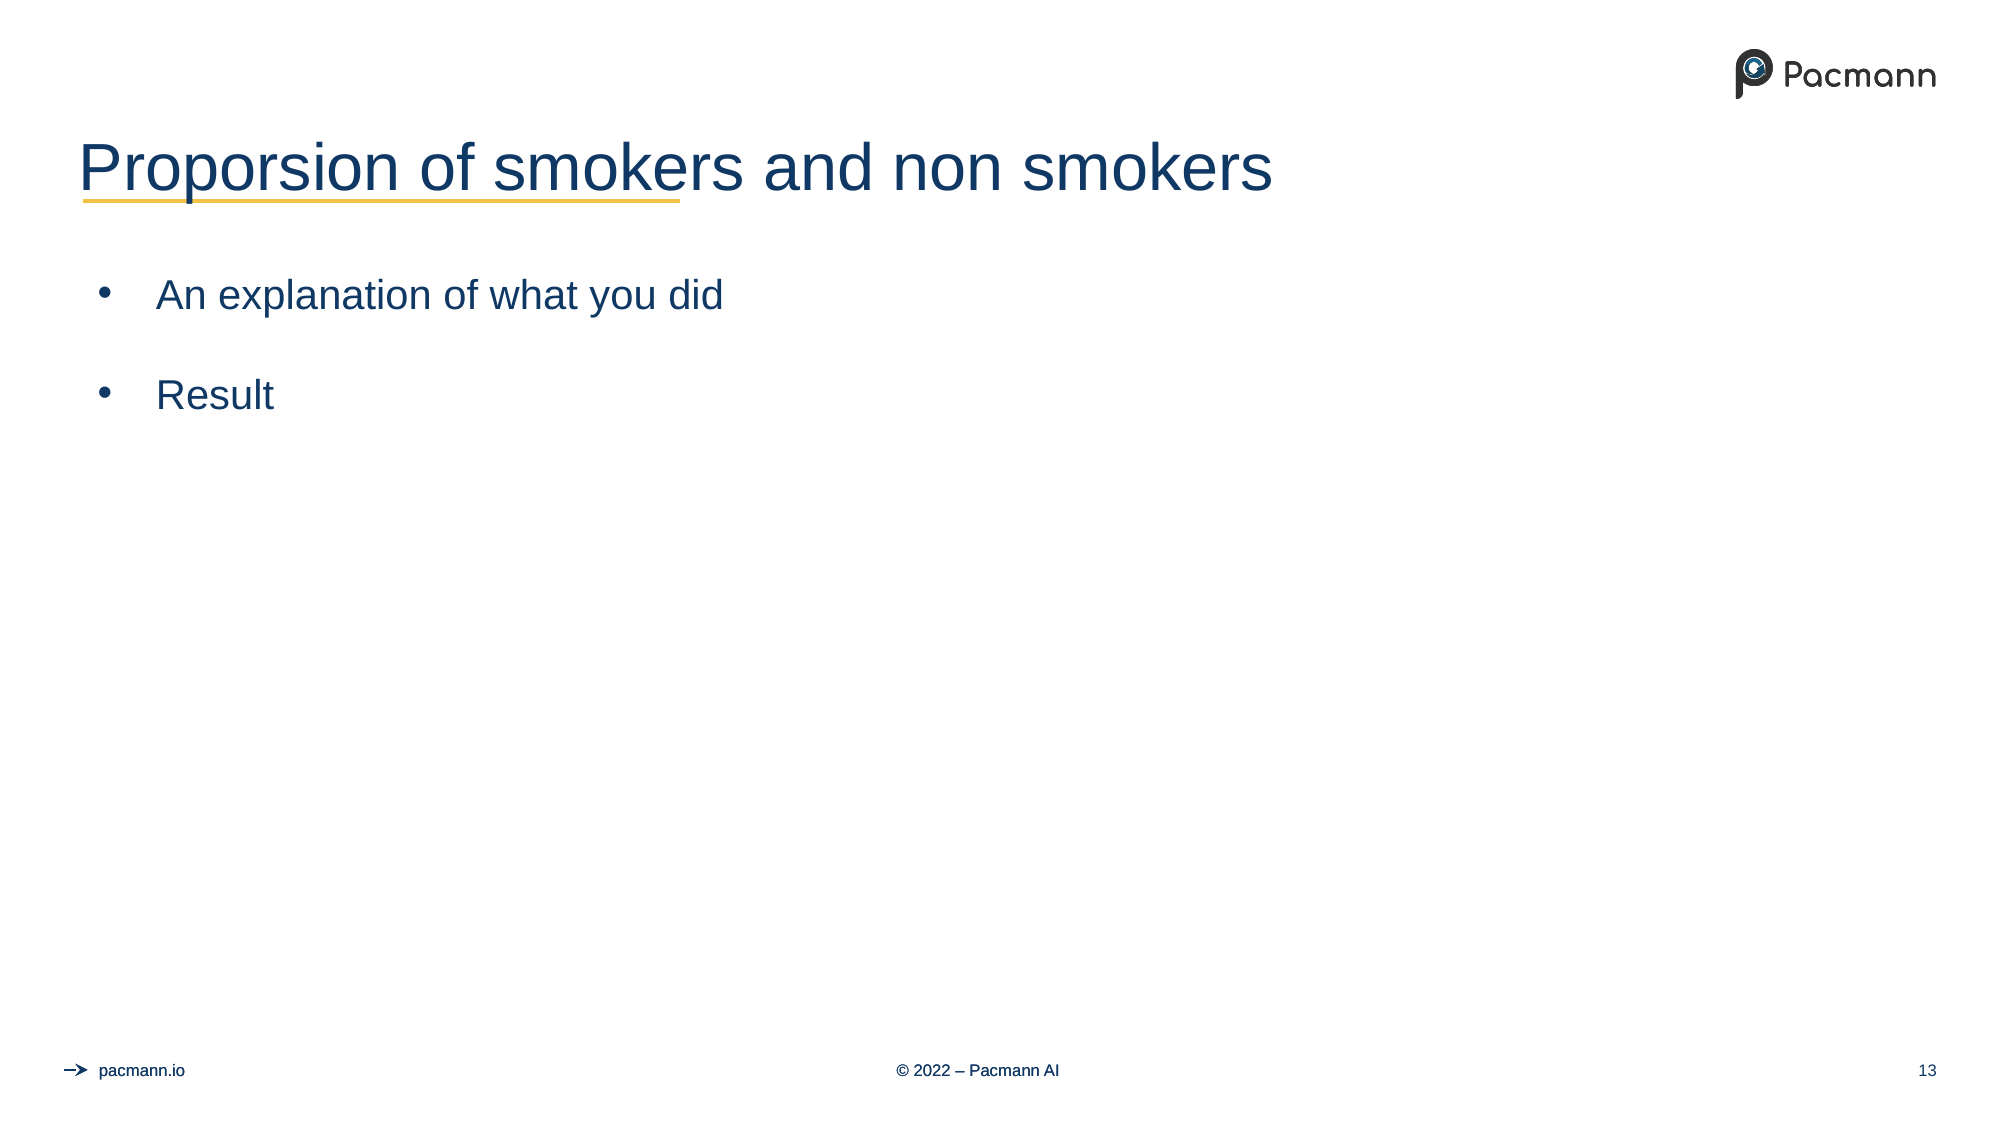

# Proporsion of smokers and non smokers
An explanation of what you did

Result